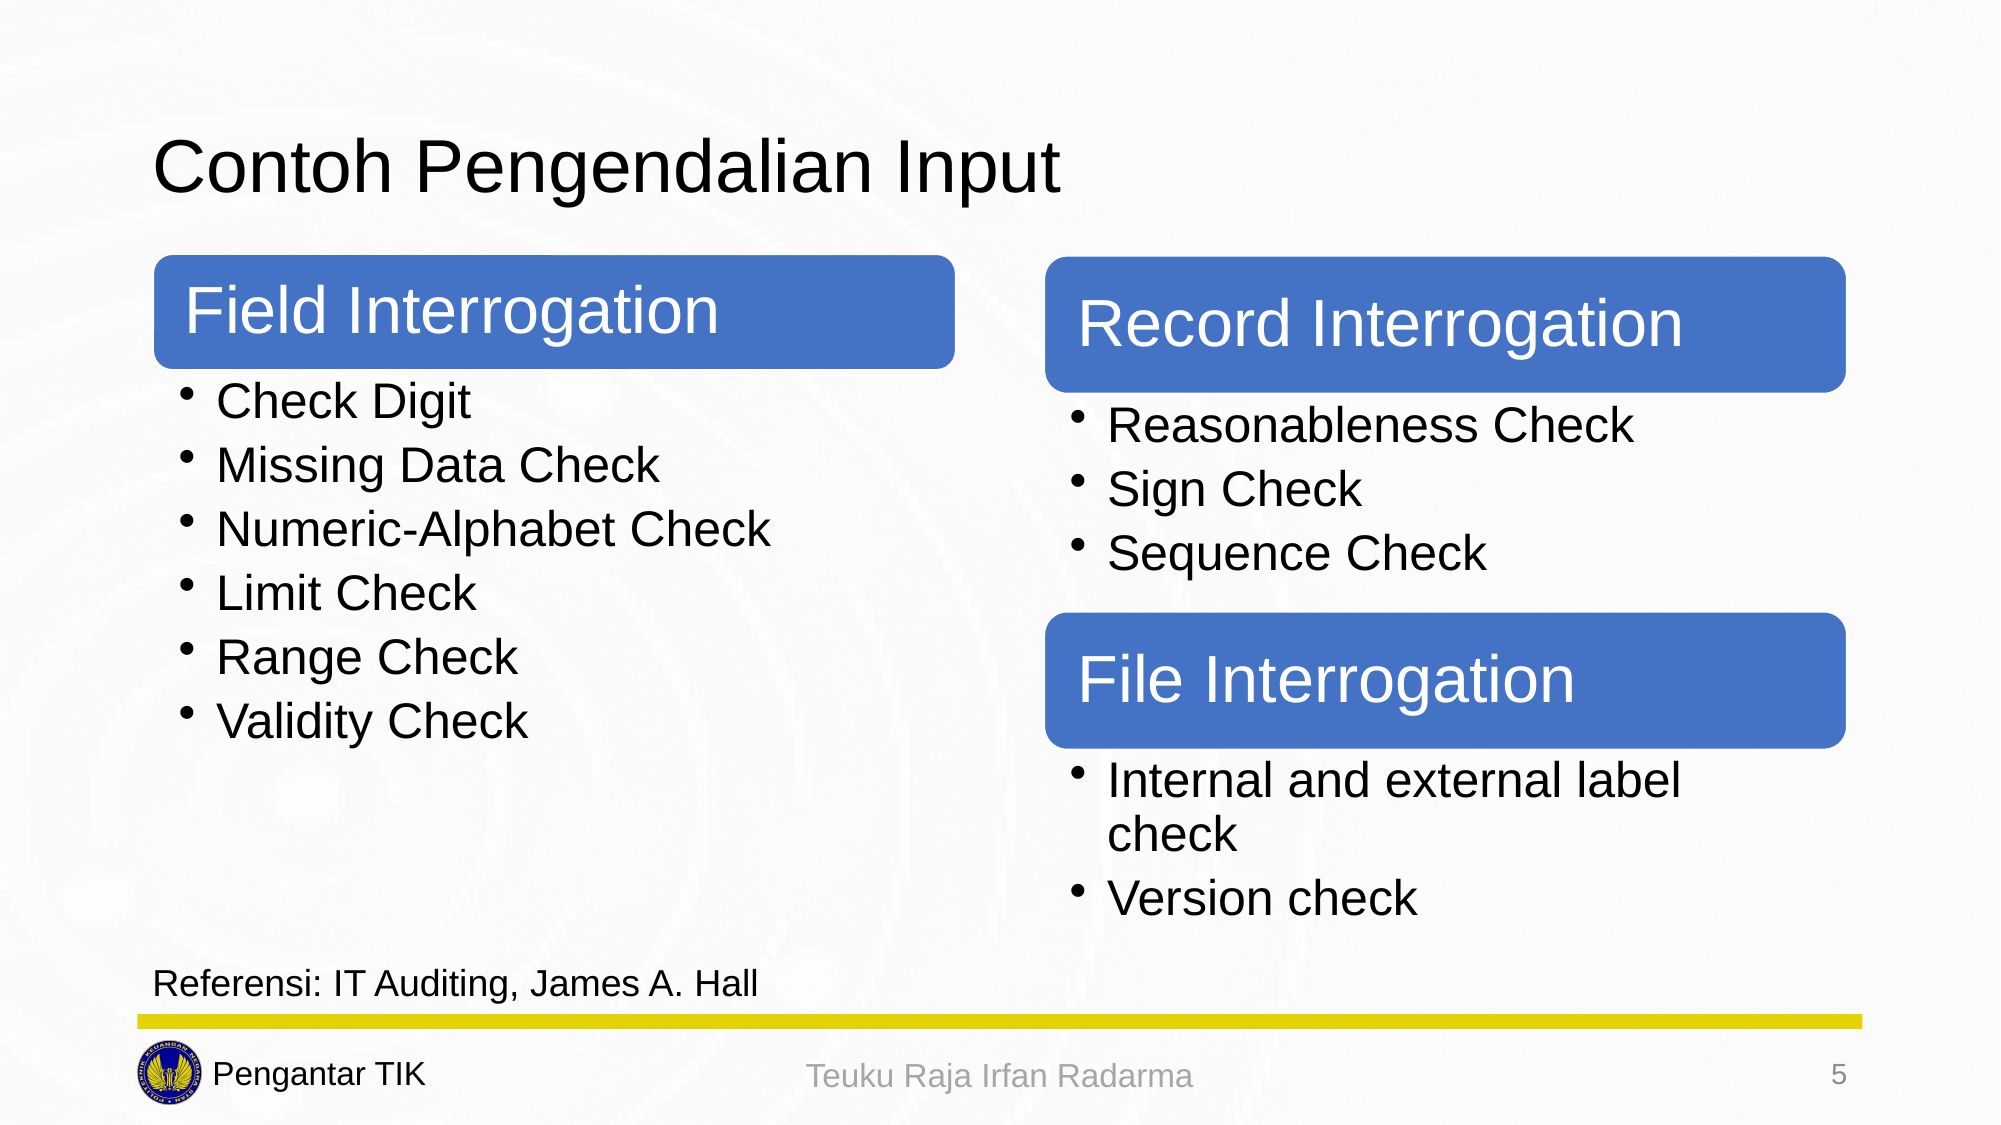

# Contoh Pengendalian Input
Field Interrogation
Check Digit
Missing Data Check
Numeric-Alphabet Check
Limit Check
Range Check
Validity Check
Record Interrogation
Reasonableness Check
Sign Check
Sequence Check
File Interrogation
Internal and external label check
Version check
Referensi: IT Auditing, James A. Hall
5